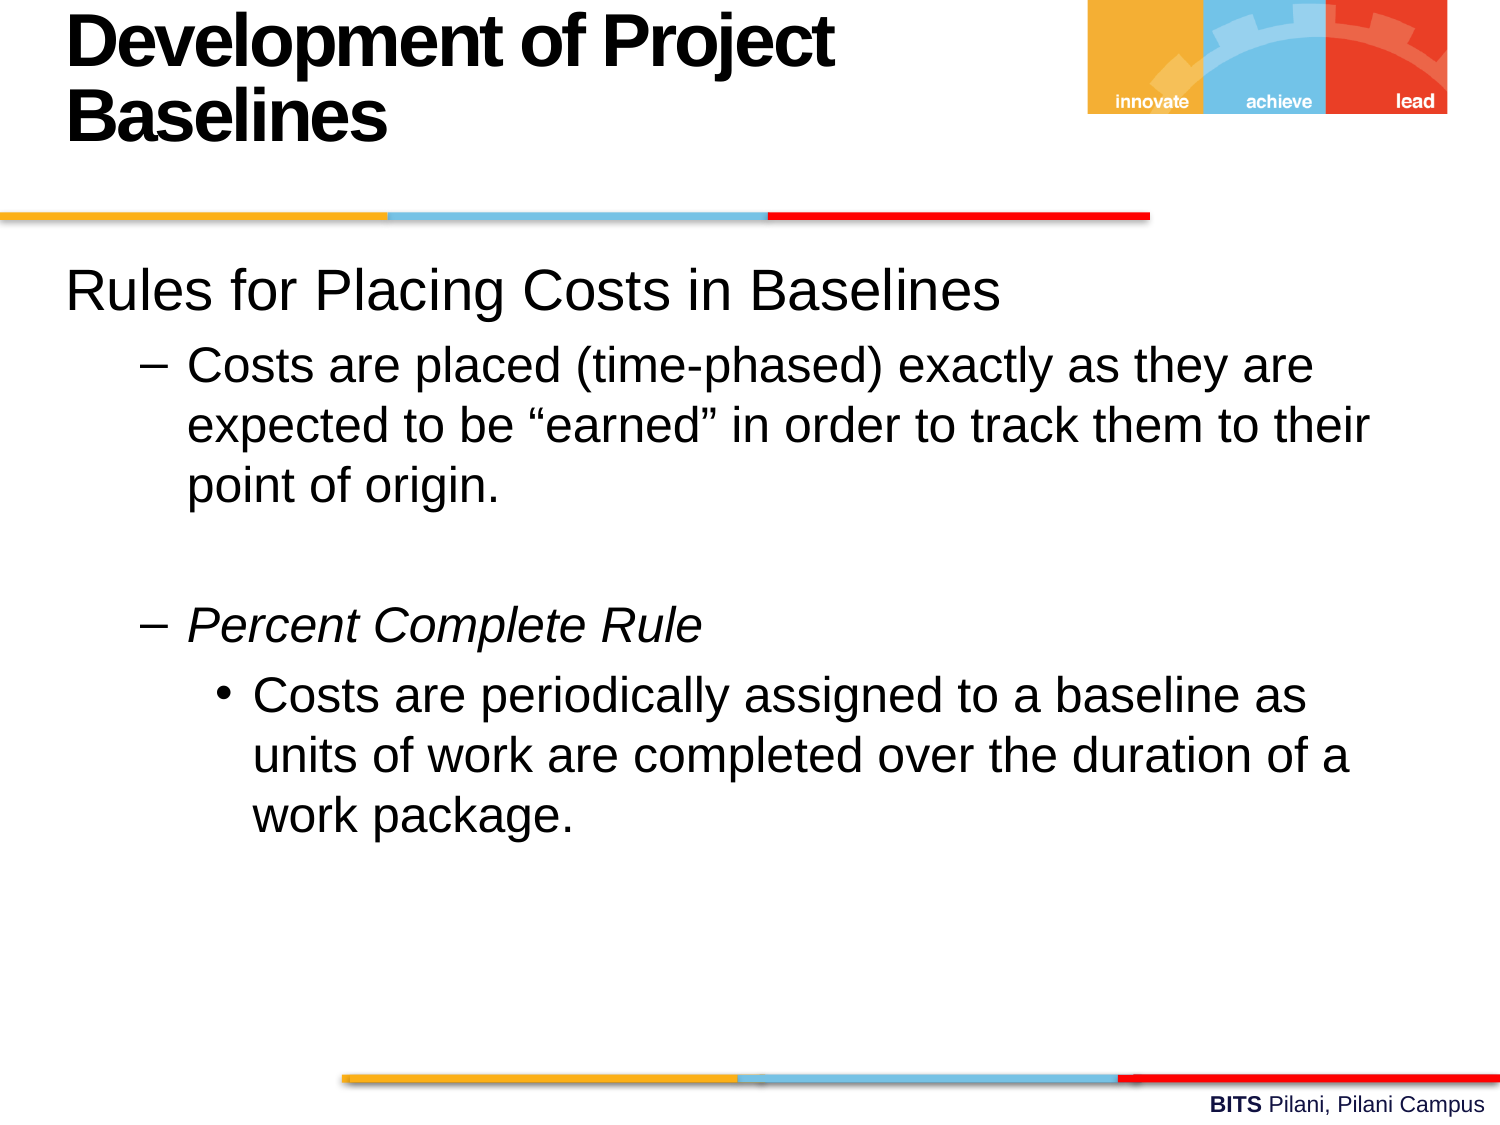

Development of Project Baselines

Rules for Placing Costs in Baselines
Costs are placed (time-phased) exactly as they are expected to be “earned” in order to track them to their point of origin.

Percent Complete Rule
Costs are periodically assigned to a baseline as units of work are completed over the duration of a work package.